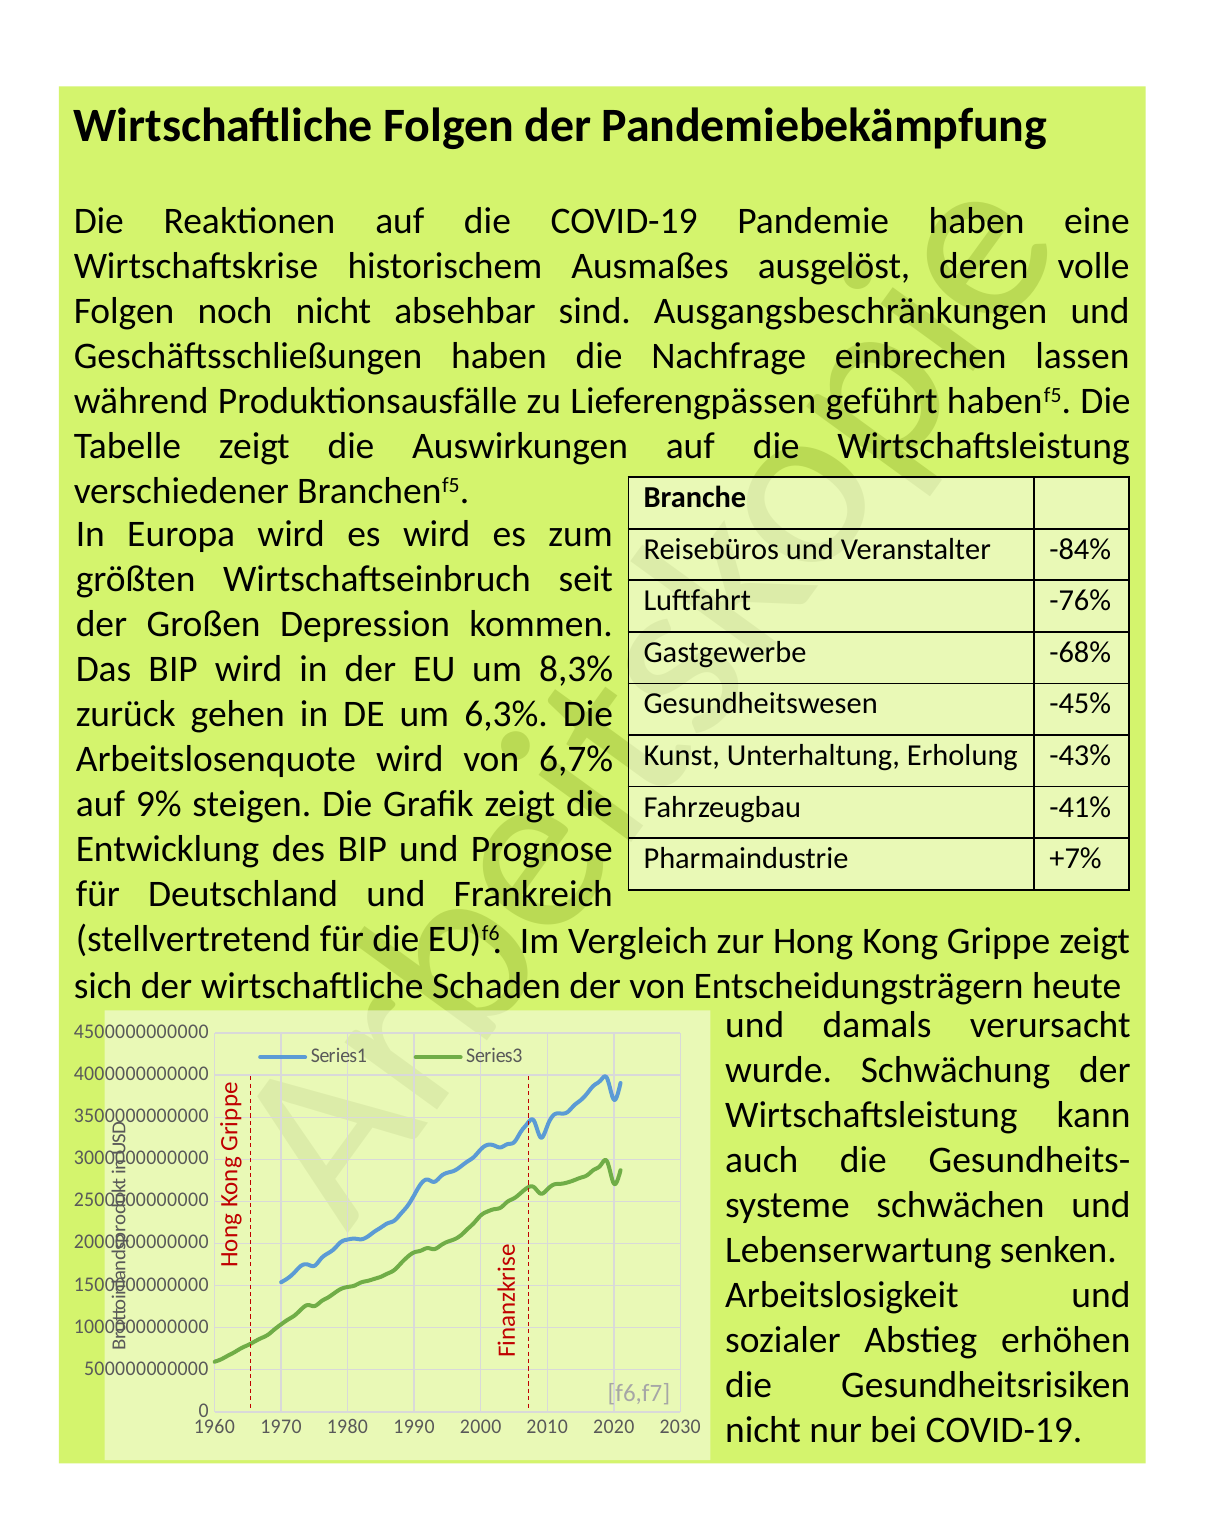

Wirtschaftliche Folgen der Pandemiebekämpfung

Die Reaktionen auf die COVID-19 Pandemie haben eine Wirtschaftskrise historischem Ausmaßes ausgelöst, deren volle Folgen noch nicht absehbar sind. Ausgangsbeschränkungen und Geschäftsschließungen haben die Nachfrage einbrechen lassen während Produktionsausfälle zu Lieferengpässen geführt habenf5. Die Tabelle zeigt die Auswirkungen auf die Wirtschaftsleistung verschiedener Branchenf5.

                                               .  Im Vergleich zur Hong Kong Grippe zeigt sich der wirtschaftliche Schaden der von Entscheidungsträgern heute

| Branche |  |
| --- | --- |
| Reisebüros und Veranstalter | -84% |
| Luftfahrt | -76% |
| Gastgewerbe | -68% |
| Gesundheitswesen | -45% |
| Kunst, Unterhaltung, Erholung | -43% |
| Fahrzeugbau | -41% |
| Pharmaindustrie | +7% |
In Europa wird es wird es zum größten Wirtschaftseinbruch seit der Großen Depression kommen. Das BIP wird in der EU um 8,3% zurück gehen in DE um 6,3%. Die Arbeitslosenquote wird von 6,7% auf 9% steigen. Die Grafik zeigt die Entwicklung des BIP und Prognose für Deutschland und Frankreich (stellvertretend für die EU)f6
und damals verursacht wurde. Schwächung der Wirtschaftsleistung kann auch die Gesundheits-systeme schwächen und Lebenserwartung senken.
Arbeitslosigkeit und sozialer Abstieg erhöhen die Gesundheitsrisiken nicht nur bei COVID-19.

### Chart

| Category |  |  |
|---|---|---|
Hong Kong Grippe
Finanzkrise
[f6,f7]